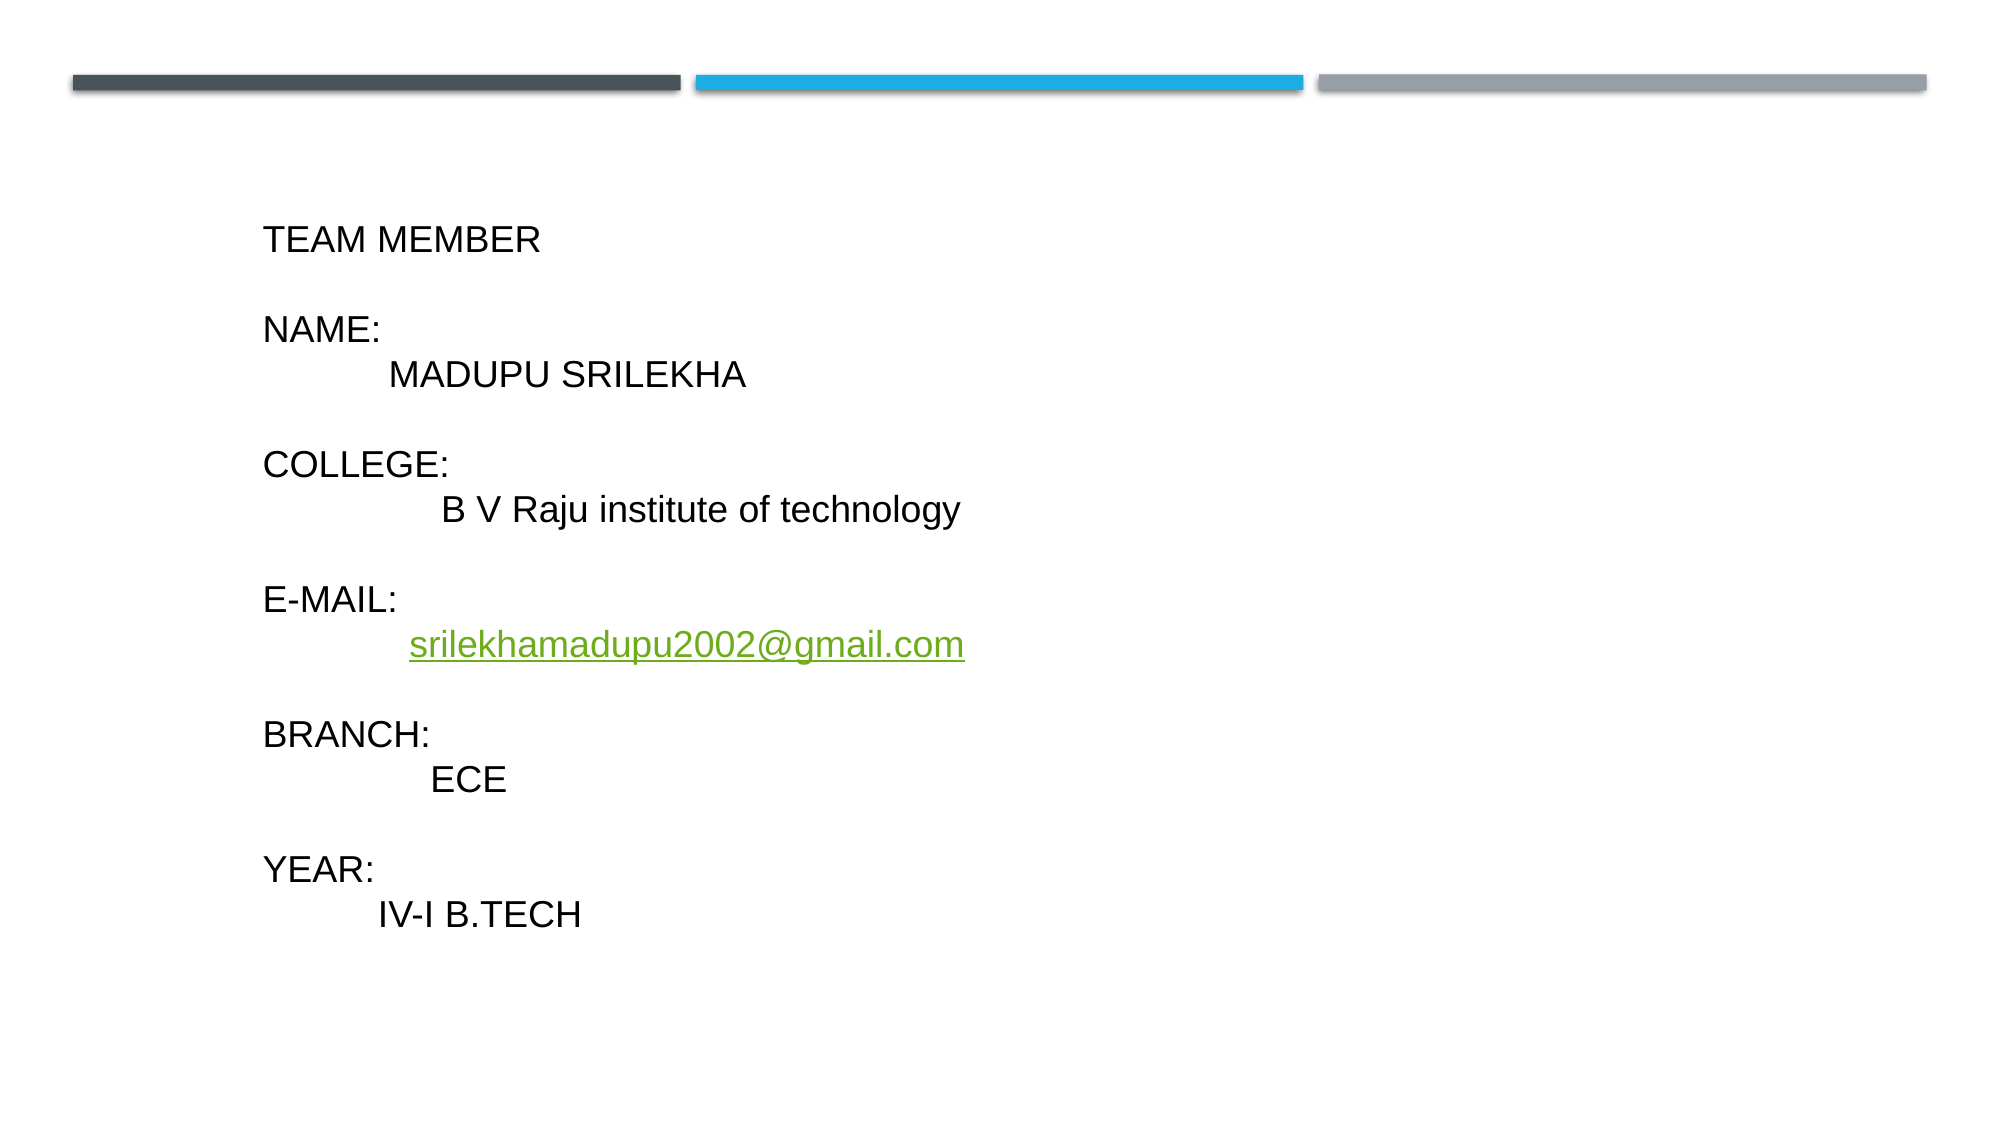

TEAM MEMBER

NAME:
            MADUPU SRILEKHA

COLLEGE:
                 B V Raju institute of technology

E-MAIL:
              srilekhamadupu2002@gmail.com

BRANCH:
                ECE

YEAR:
           IV-I B.TECH